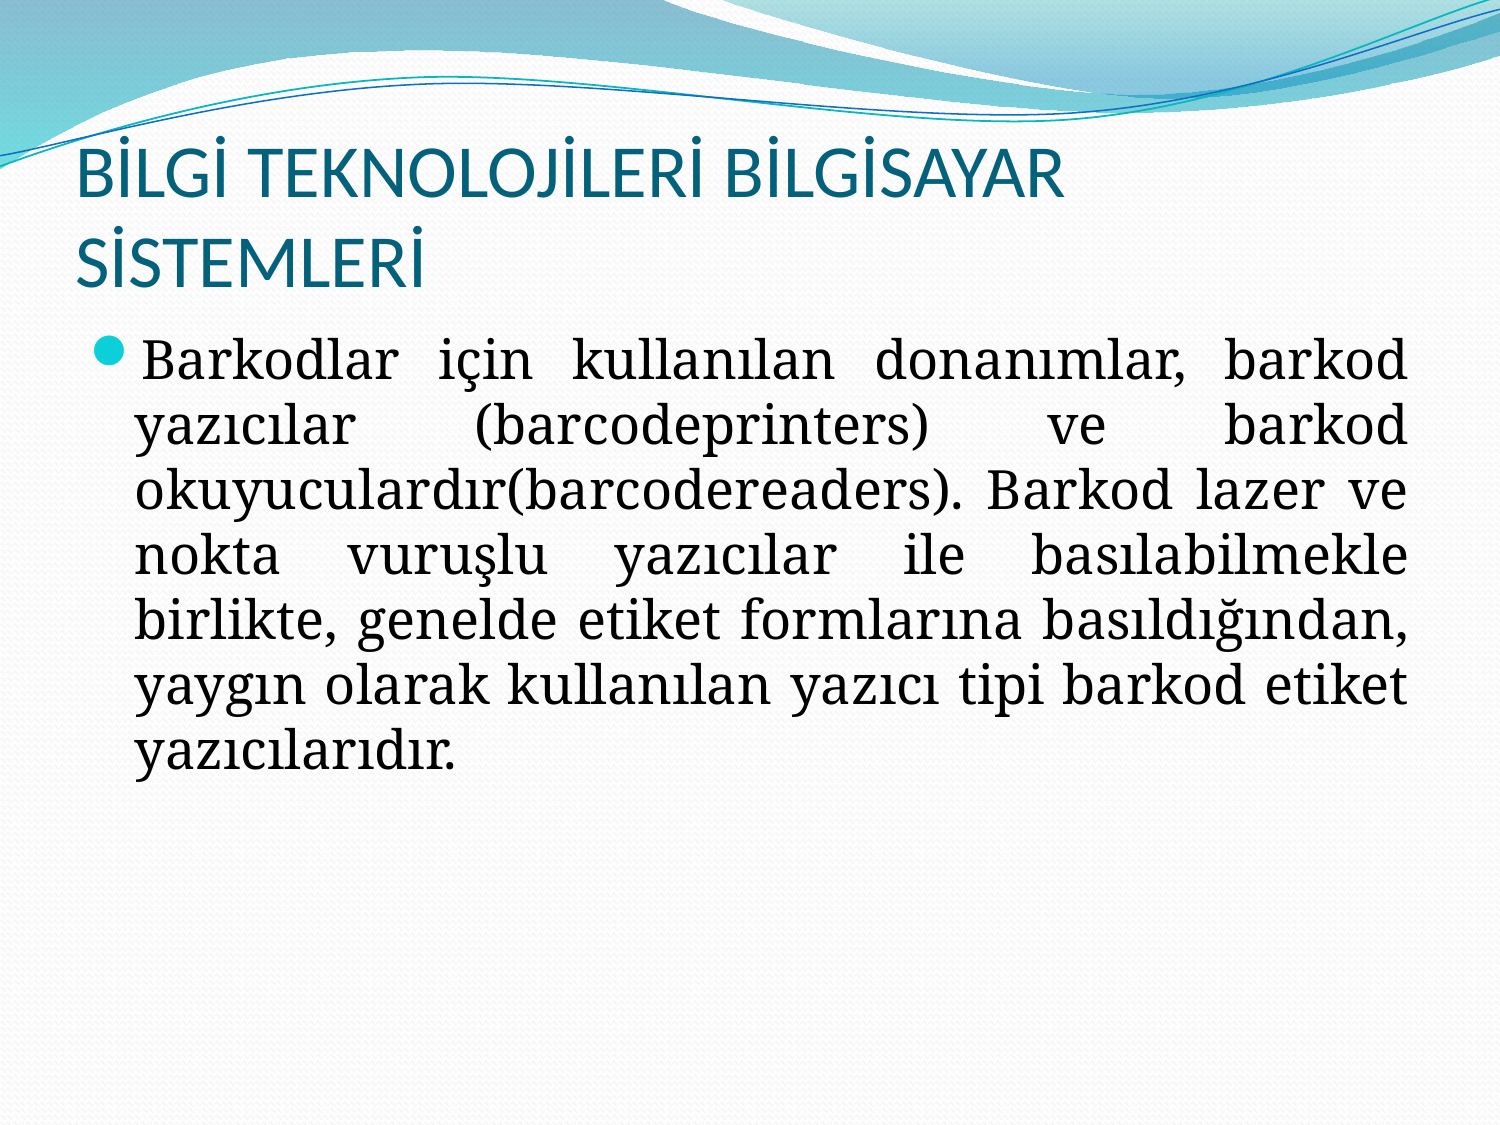

# BİLGİ TEKNOLOJİLERİ BİLGİSAYAR SİSTEMLERİ
Barkodlar için kullanılan donanımlar, barkod yazıcılar (barcodeprinters) ve barkod okuyuculardır(barcodereaders). Barkod lazer ve nokta vuruşlu yazıcılar ile basılabilmekle birlikte, genelde etiket formlarına basıldığından, yaygın olarak kullanılan yazıcı tipi barkod etiket yazıcılarıdır.